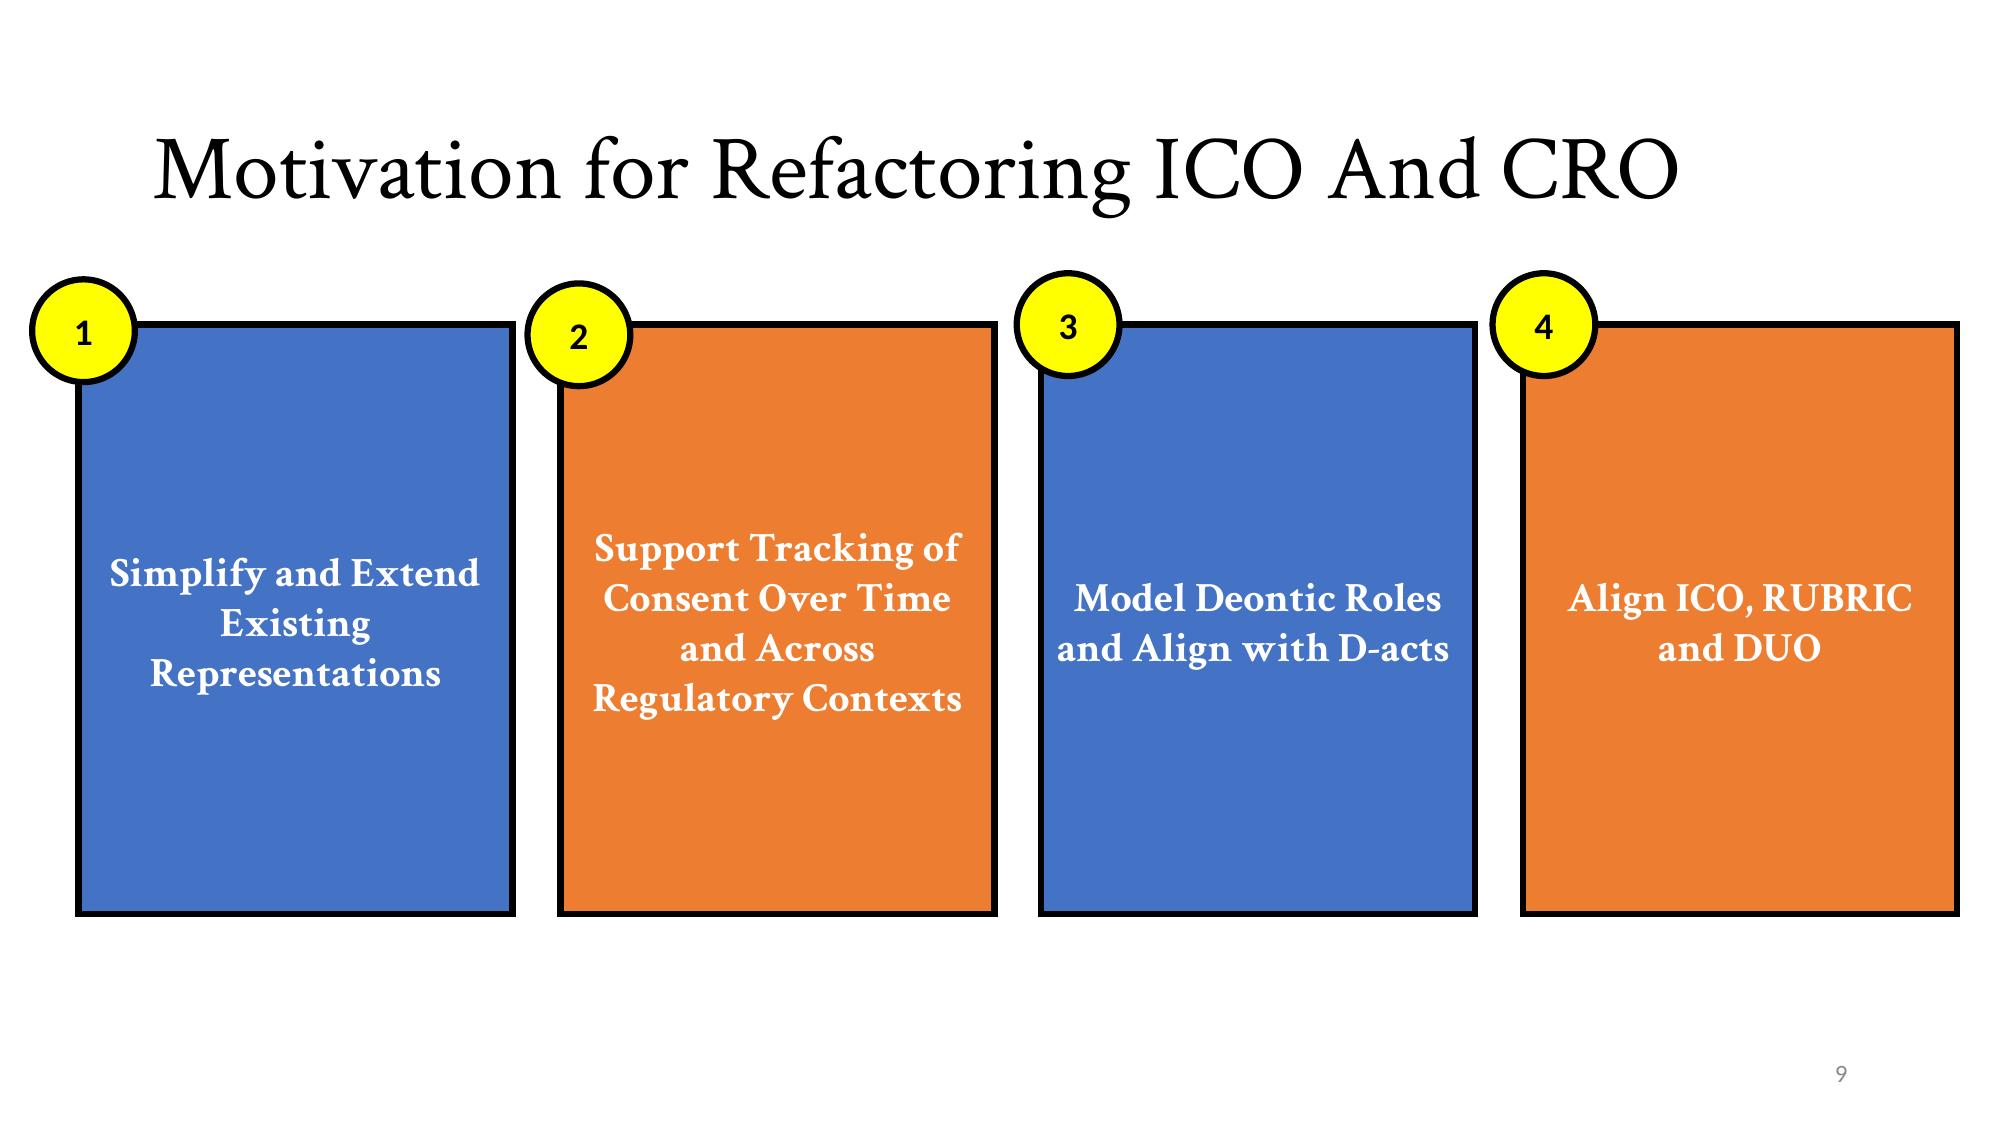

# Motivation for Refactoring ICO And CRO
3
4
1
2
Simplify and Extend Existing Representations
Support Tracking of Consent Over Time and Across Regulatory Contexts
Model Deontic Roles and Align with D-acts
Align ICO, RUBRIC and DUO
9